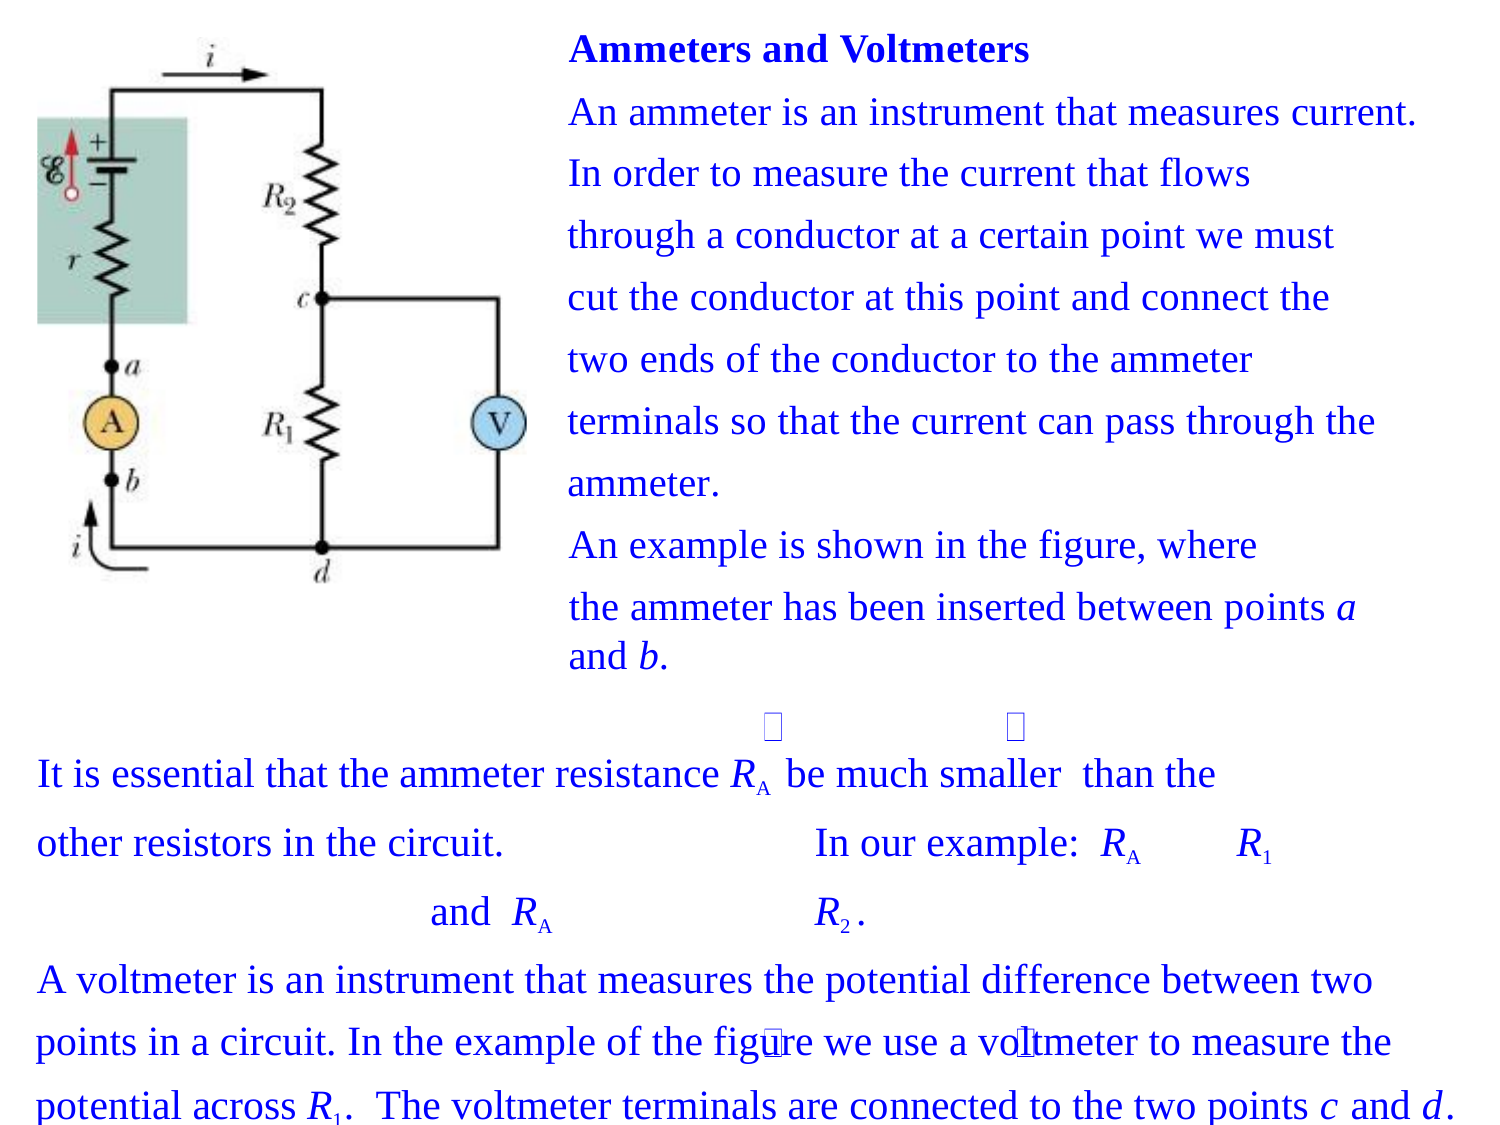

# Ammeters and Voltmeters

An ammeter is an instrument that measures current.
In order to measure the current that flows through a conductor at a certain point we must cut the conductor at this point and connect the two ends of the conductor to the ammeter  terminals so that the current can pass through the ammeter.

An example is shown in the figure, where

the ammeter has been inserted between points a and b.

It is essential that the ammeter resistance RA   be much smaller  than the other resistors in the circuit.	In our example:  RA	R1	and  RA	R2 .
A voltmeter is an instrument that measures the potential difference between two points in a circuit. In the example of the figure we use a voltmeter to measure the potential across R1.  The voltmeter terminals are connected to the two points c and d.
It is essential that the voltmeter resistance RV   be much larger than the other resistors in the circuit.	In our example:  RV	R1	and	RV	R2 .